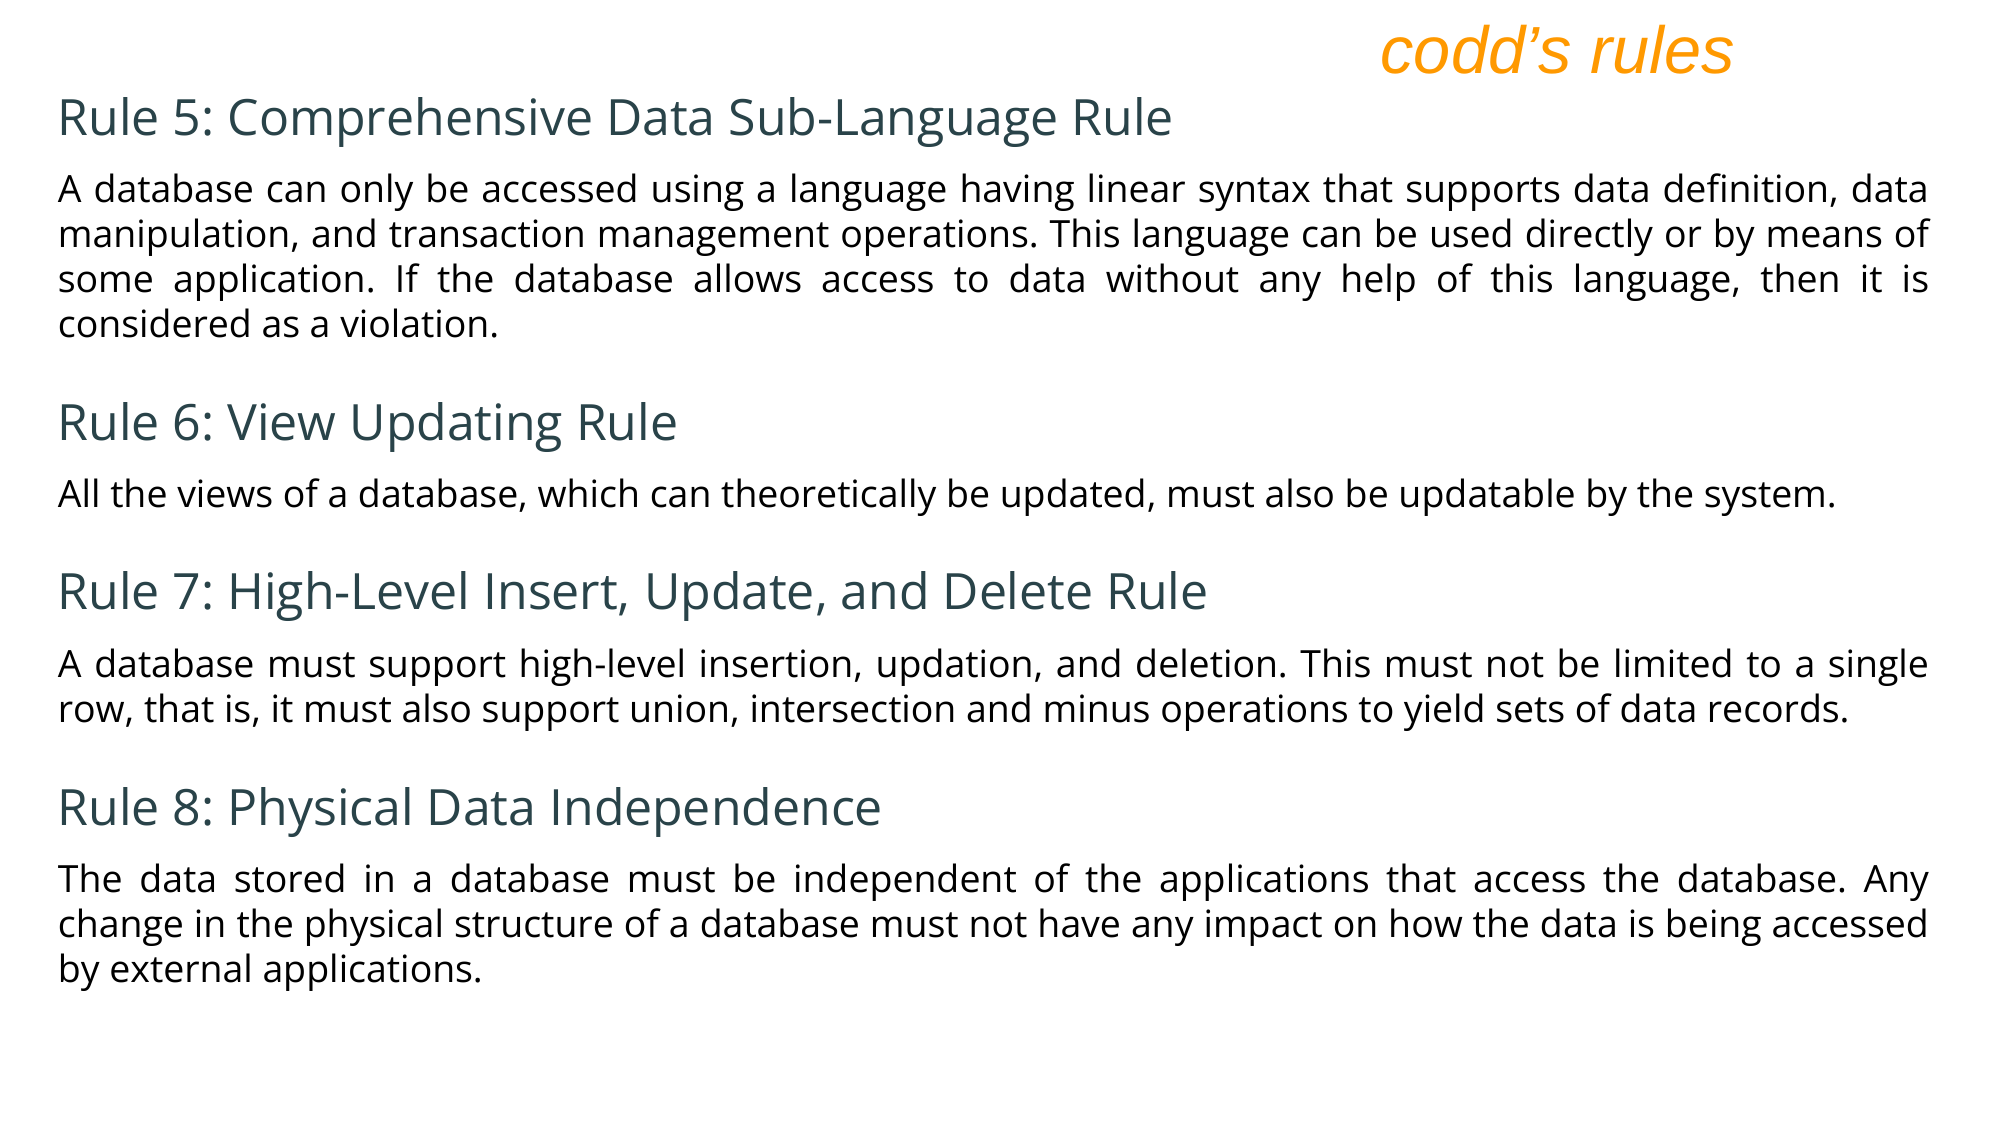

codd’s rules
Rule 5: Comprehensive Data Sub-Language Rule

A database can only be accessed using a language having linear syntax that supports data definition, data manipulation, and transaction management operations. This language can be used directly or by means of some application. If the database allows access to data without any help of this language, then it is considered as a violation.

Rule 6: View Updating Rule

All the views of a database, which can theoretically be updated, must also be updatable by the system.

Rule 7: High-Level Insert, Update, and Delete Rule

A database must support high-level insertion, updation, and deletion. This must not be limited to a single row, that is, it must also support union, intersection and minus operations to yield sets of data records.

Rule 8: Physical Data Independence

The data stored in a database must be independent of the applications that access the database. Any change in the physical structure of a database must not have any impact on how the data is being accessed by external applications.